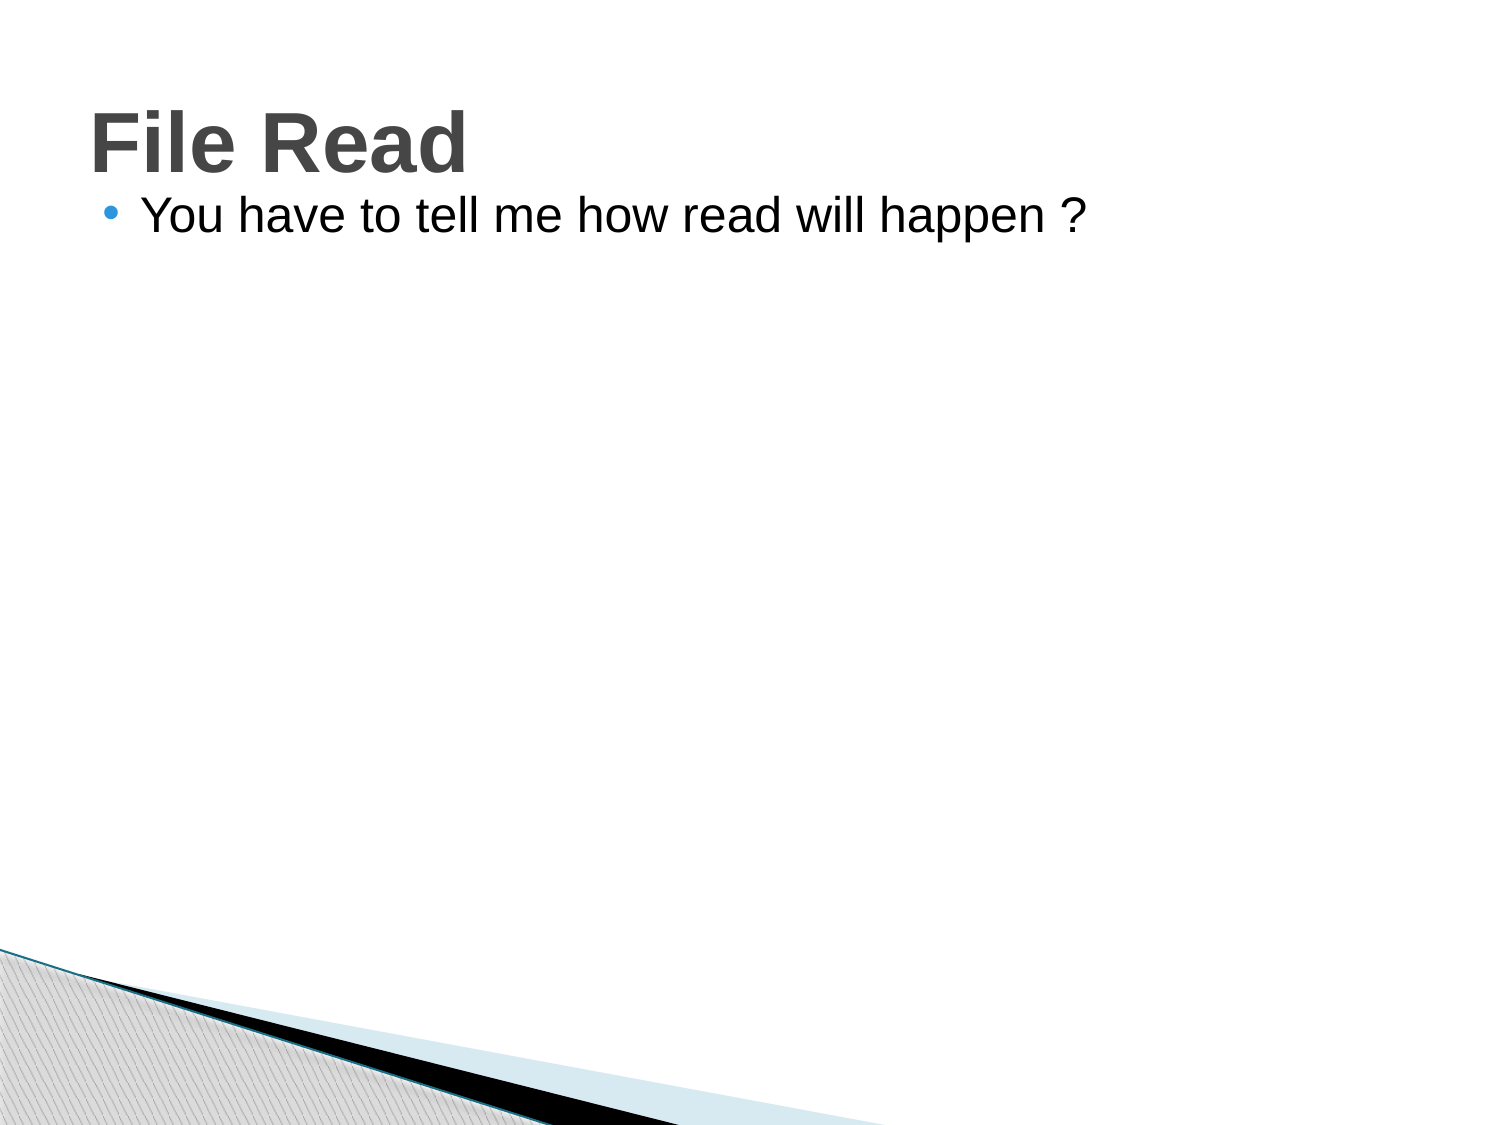

# File Read
You have to tell me how read will happen ?